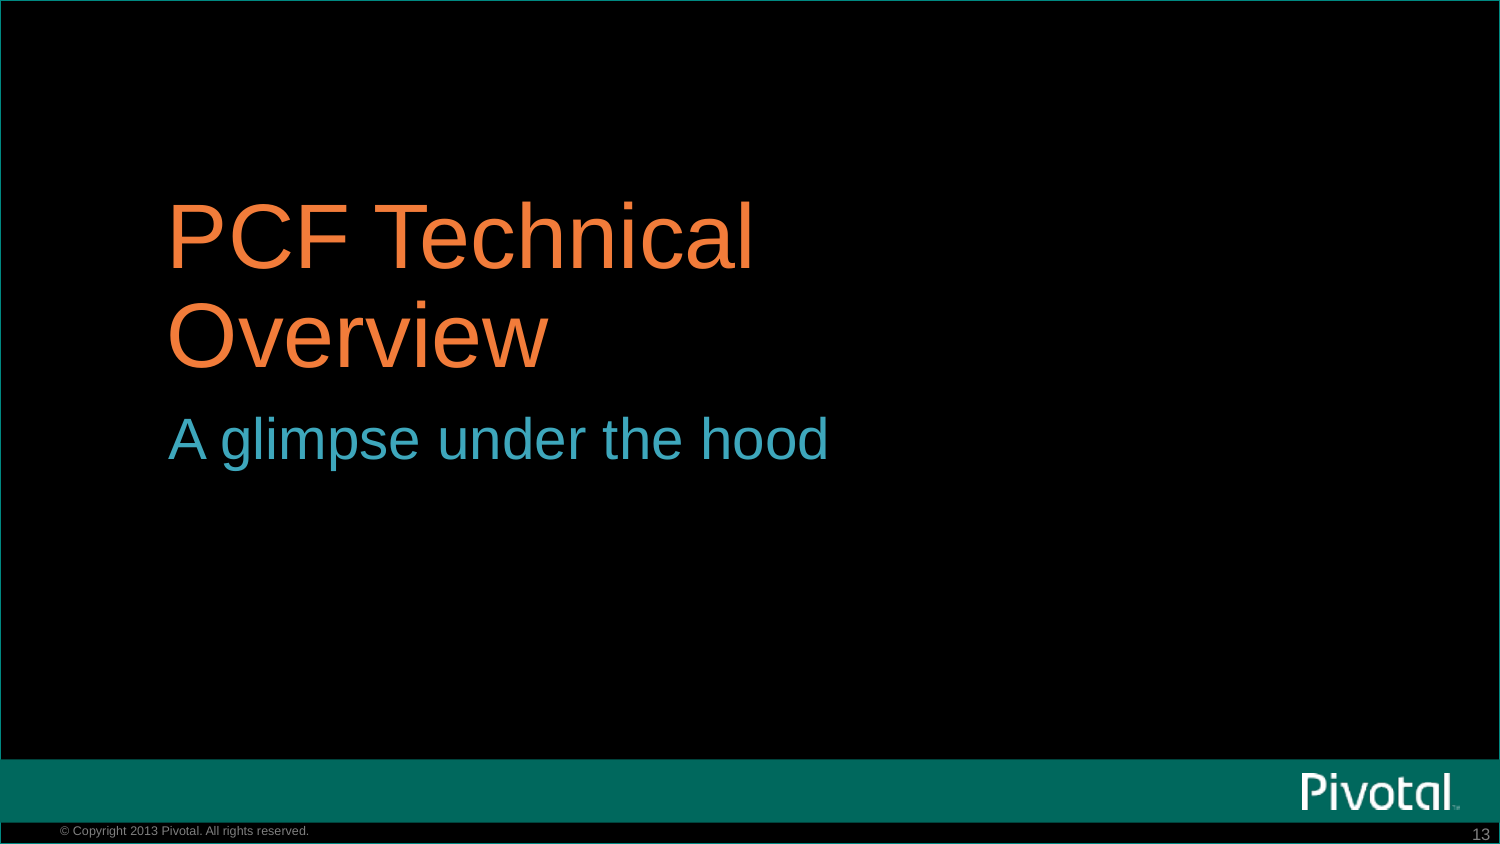

# PCF Technical Overview
A glimpse under the hood